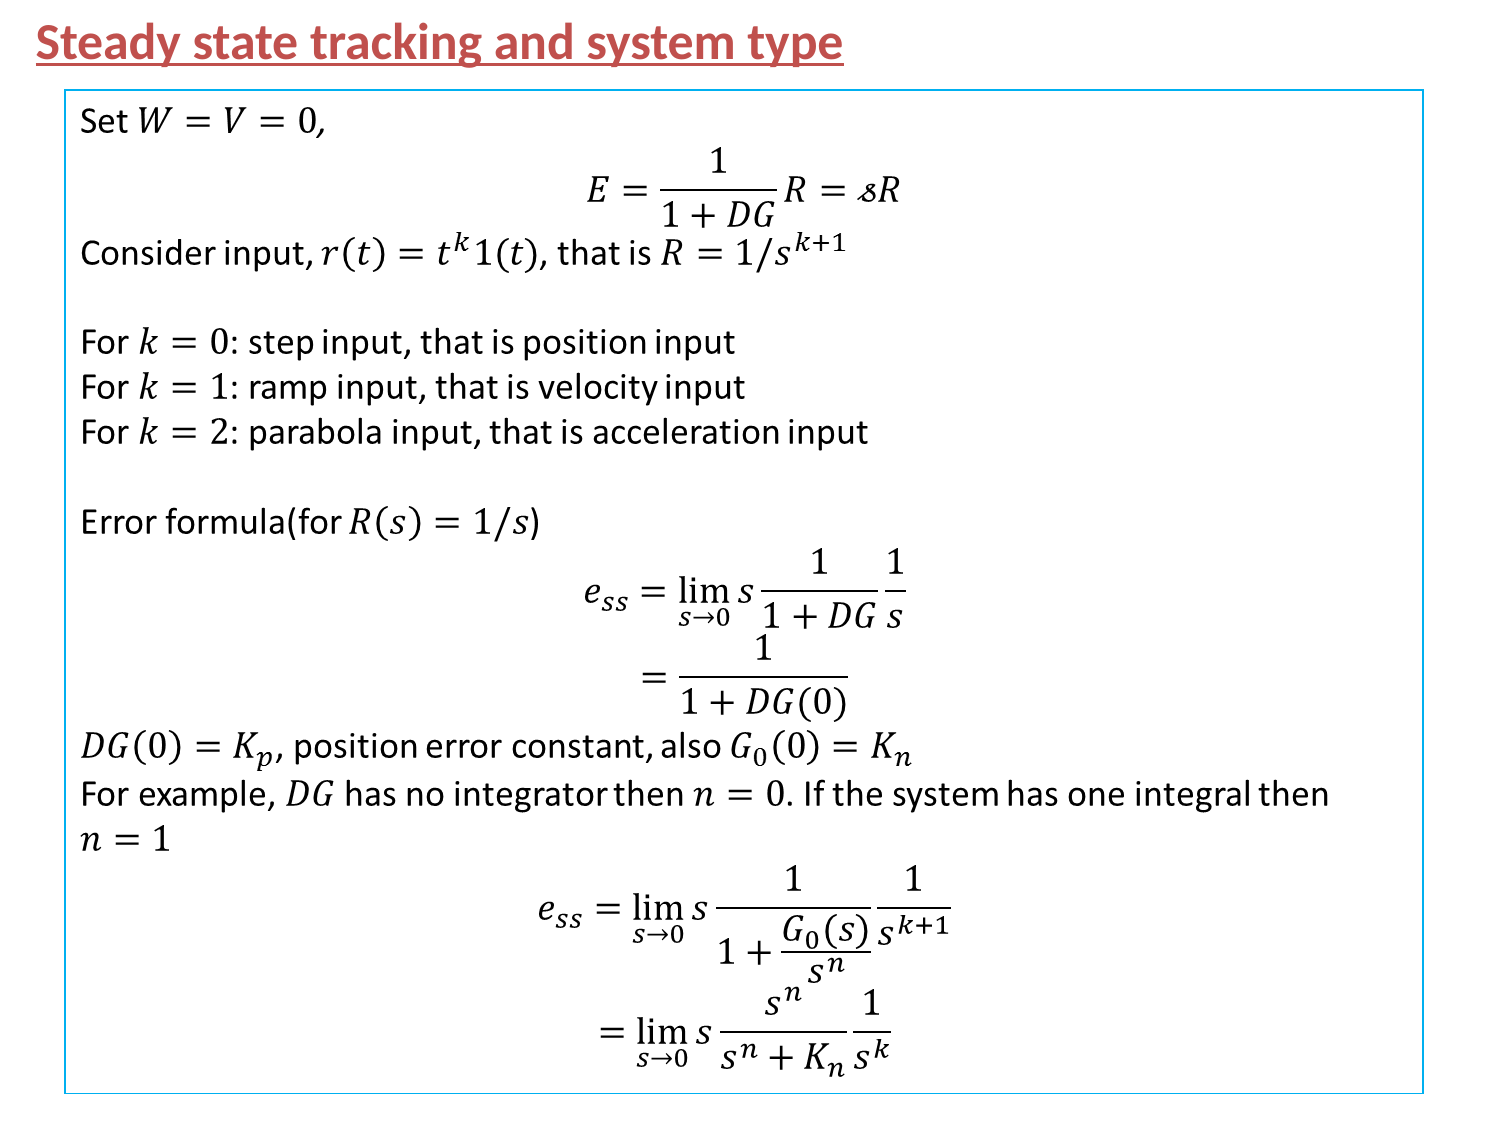

# Steady state tracking and system type